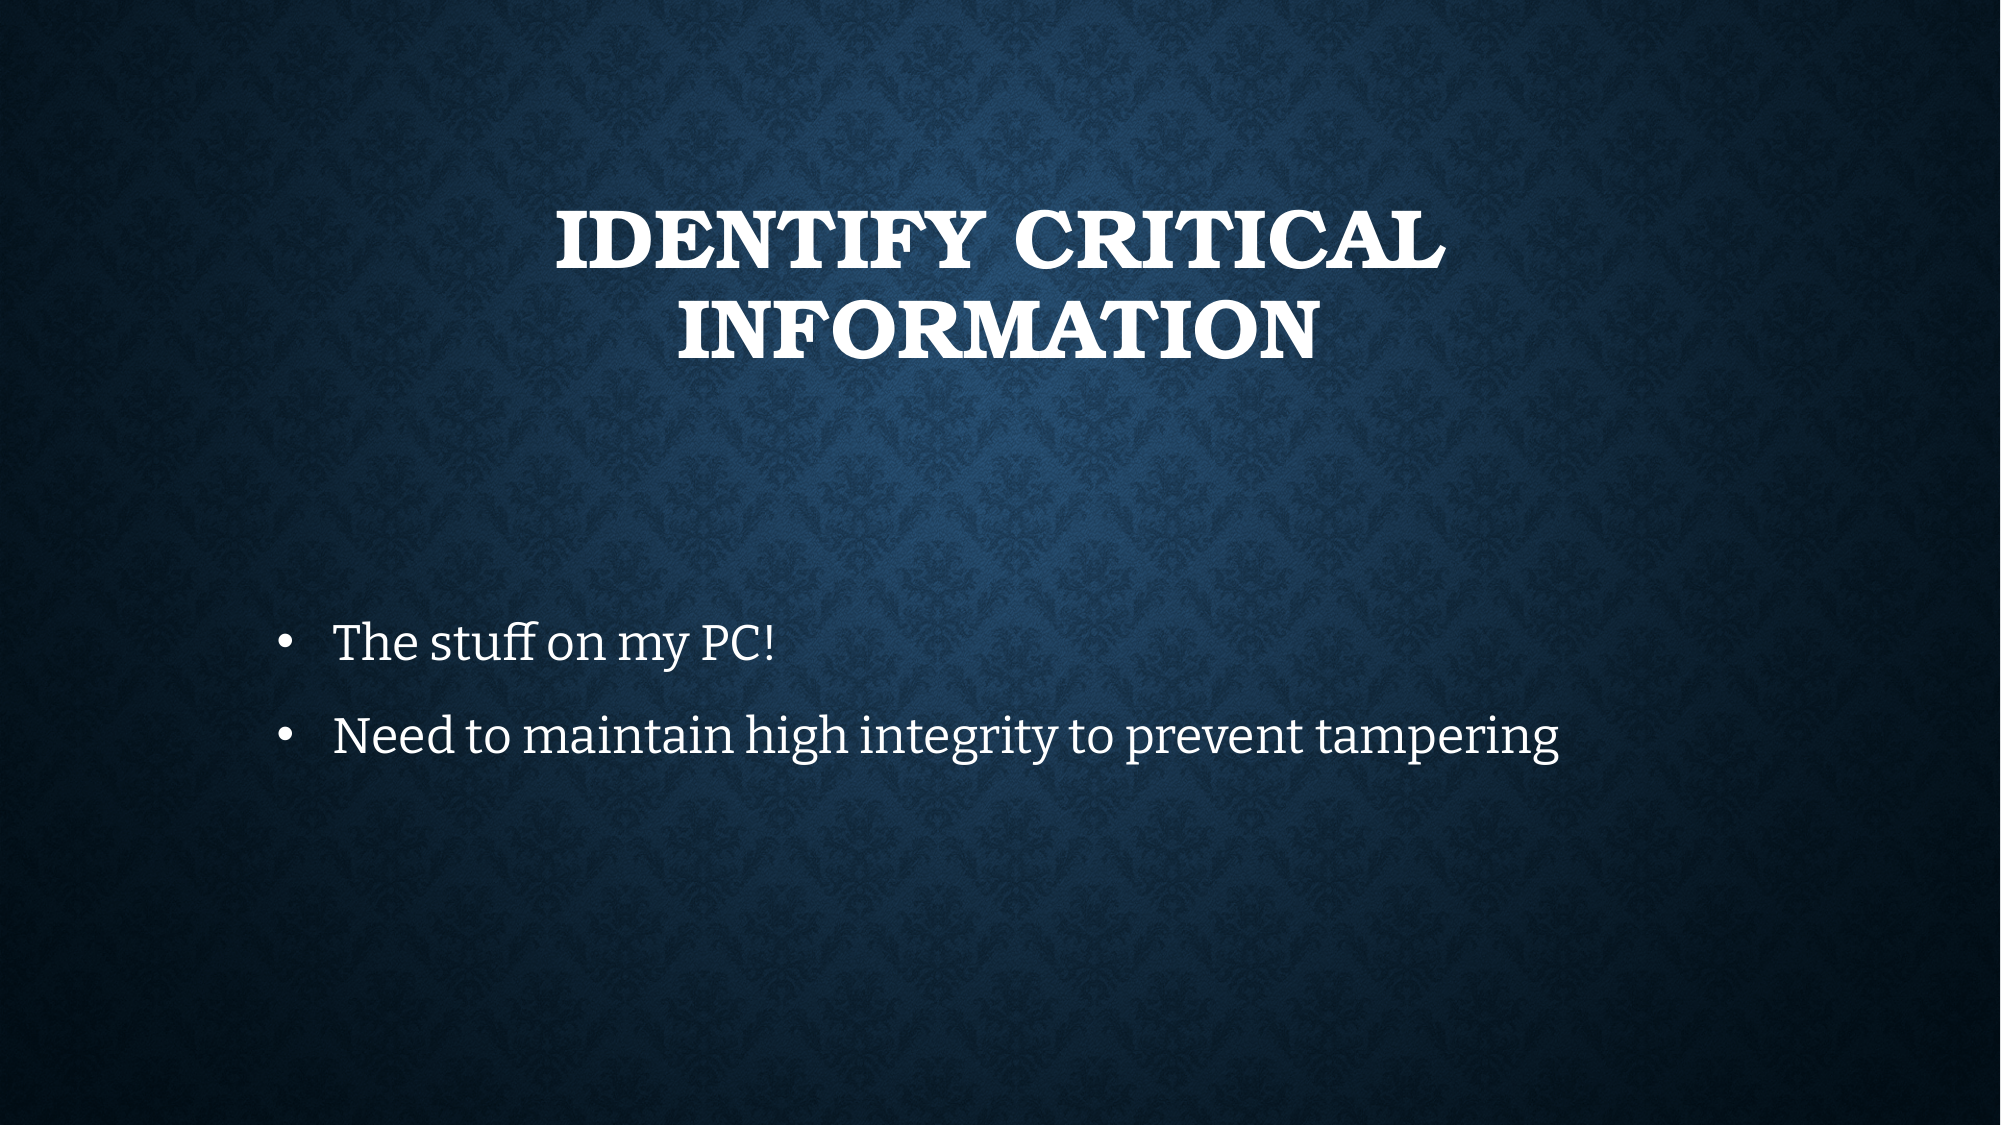

# Identify Critical Information
The stuff on my PC!
Need to maintain high integrity to prevent tampering